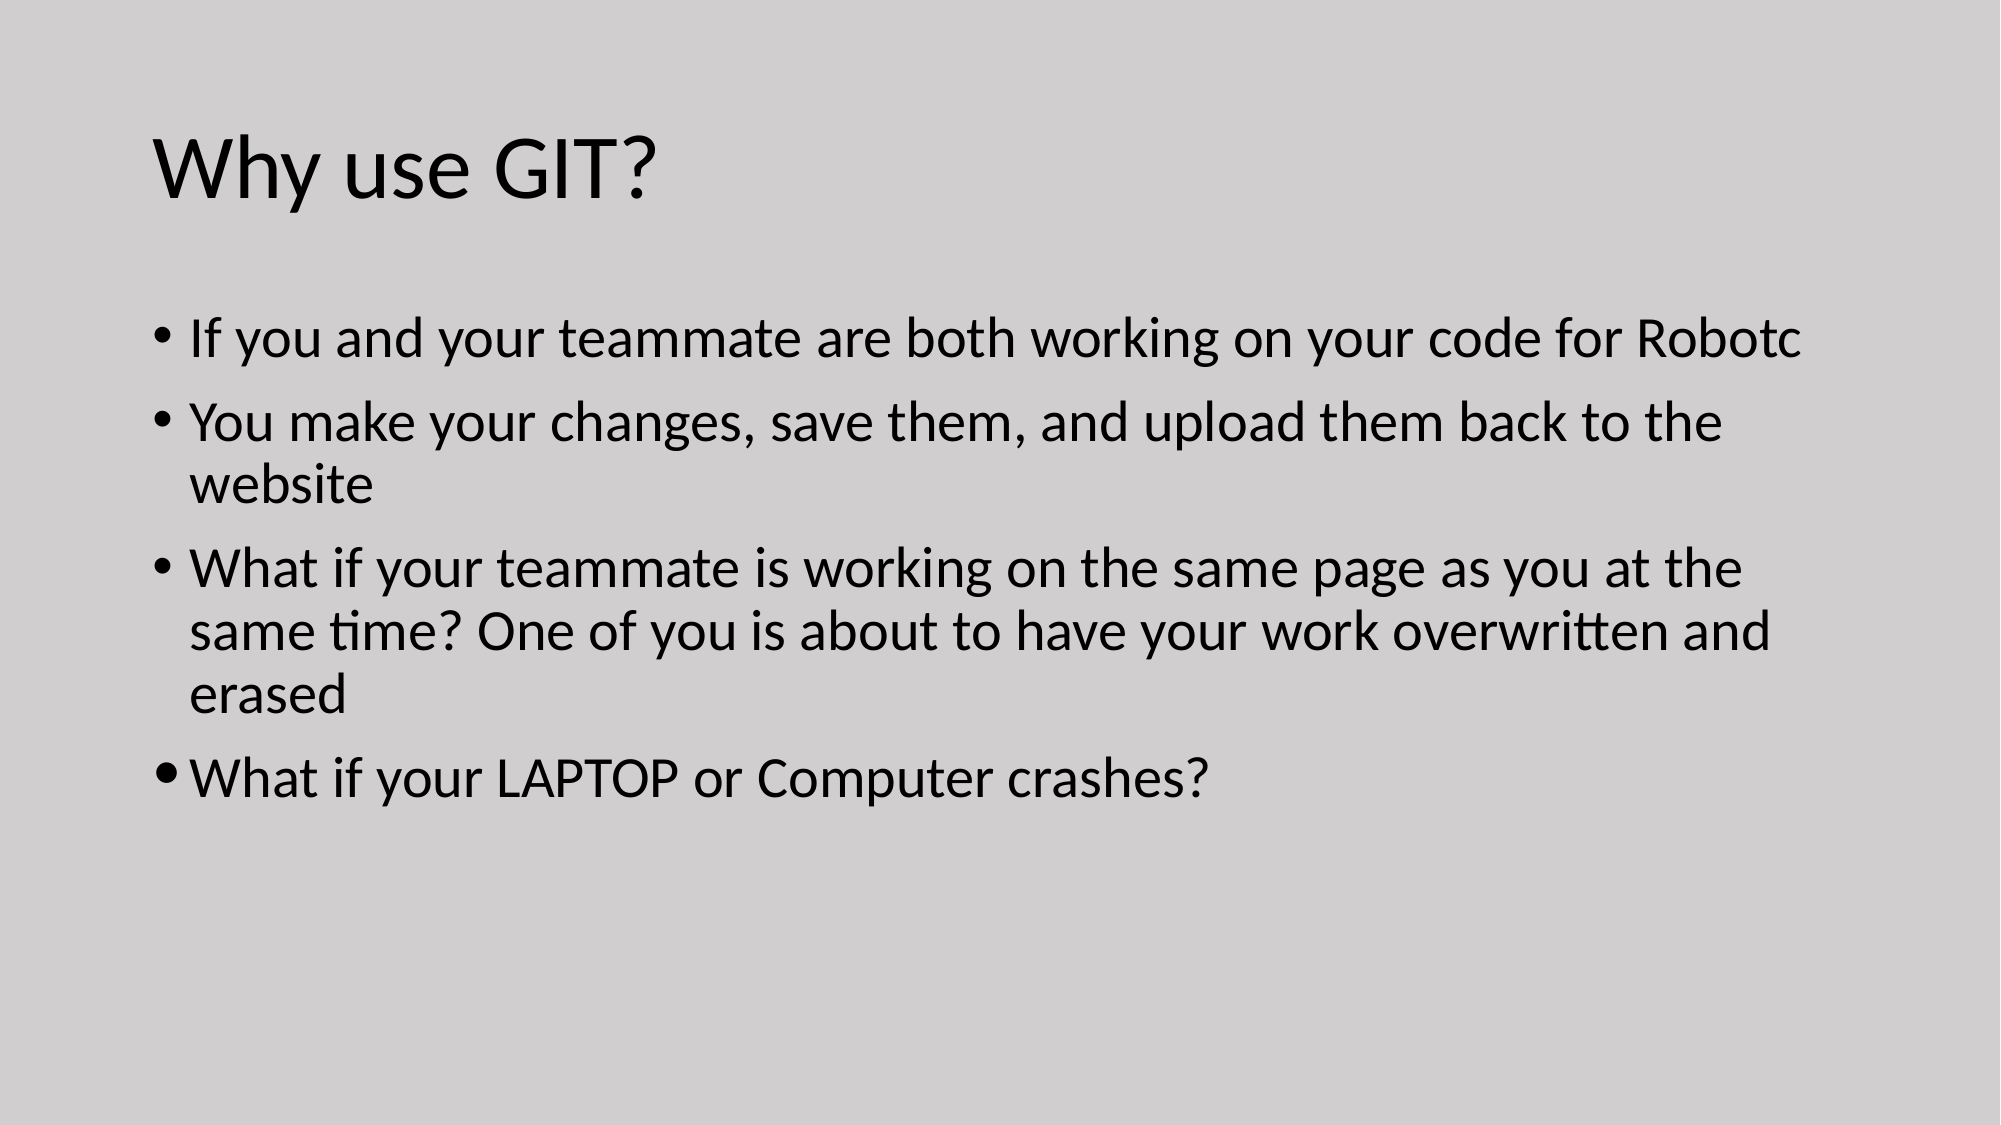

# Why use GIT?
If you and your teammate are both working on your code for Robotc
You make your changes, save them, and upload them back to the website
What if your teammate is working on the same page as you at the same time? One of you is about to have your work overwritten and erased
What if your LAPTOP or Computer crashes?